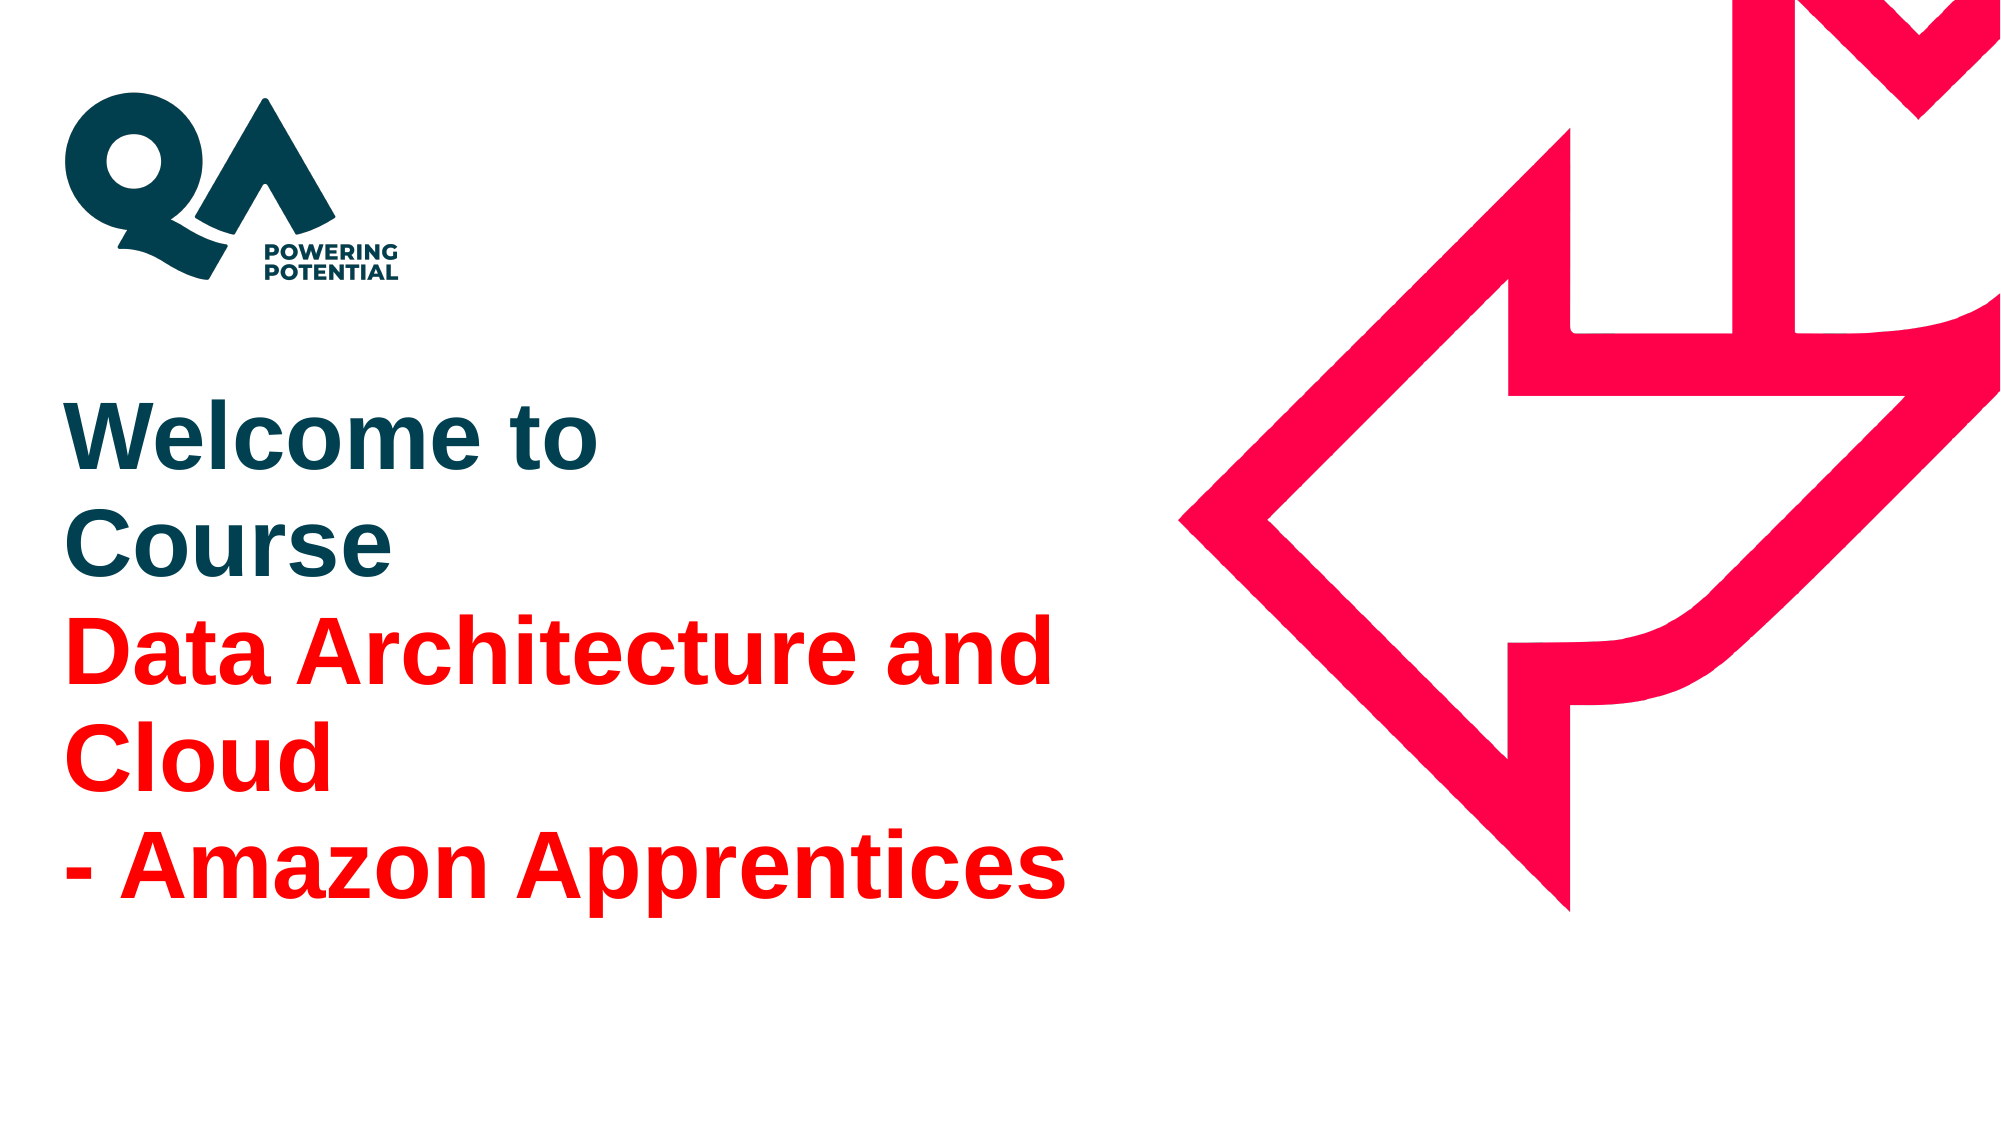

# Welcome to Course Data Architecture and Cloud - Amazon Apprentices